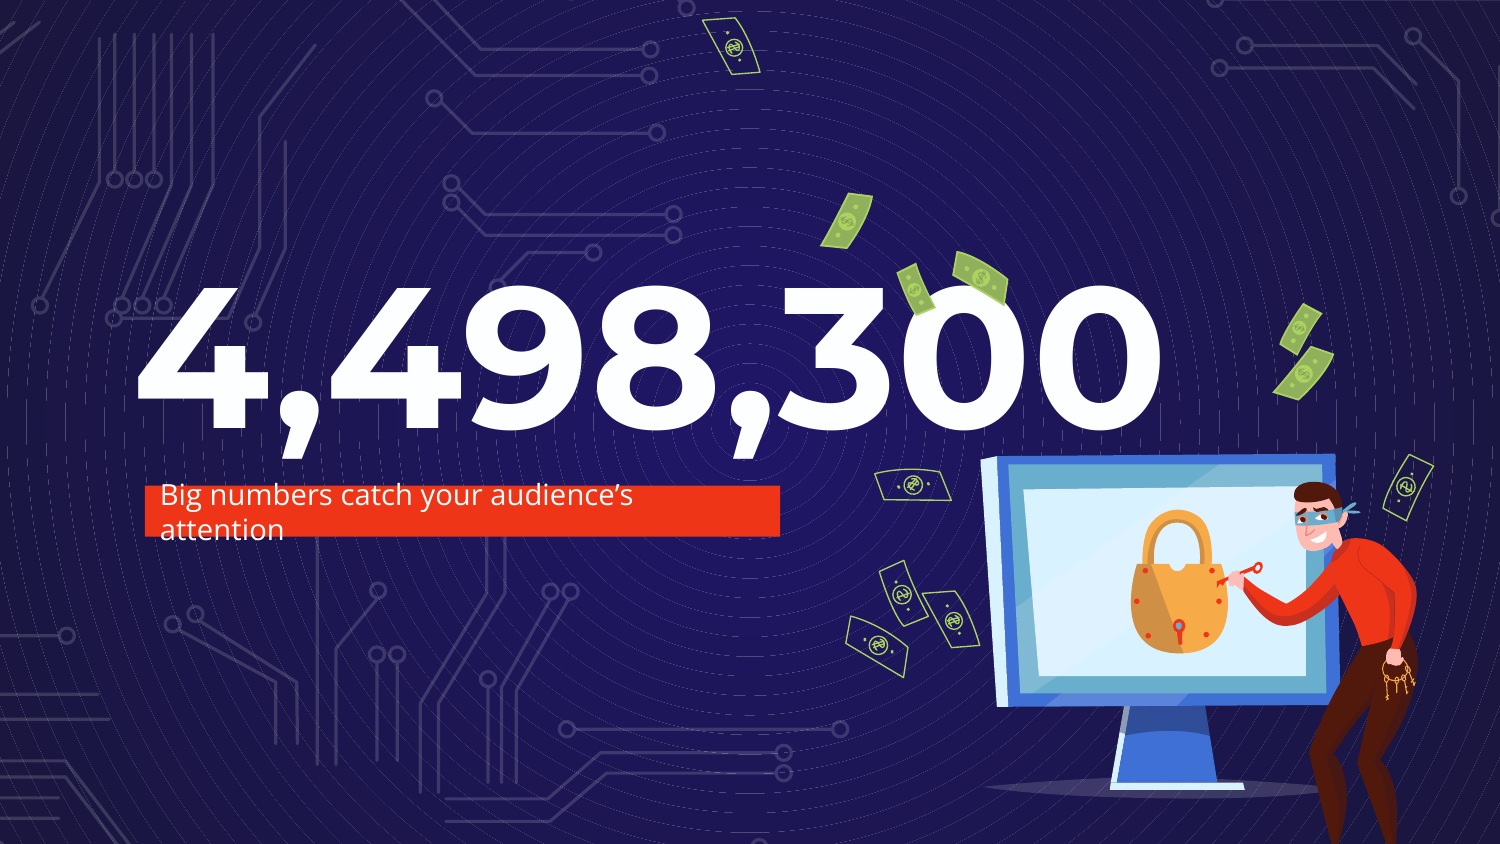

# 4,498,300

Big numbers catch your audience’s attention